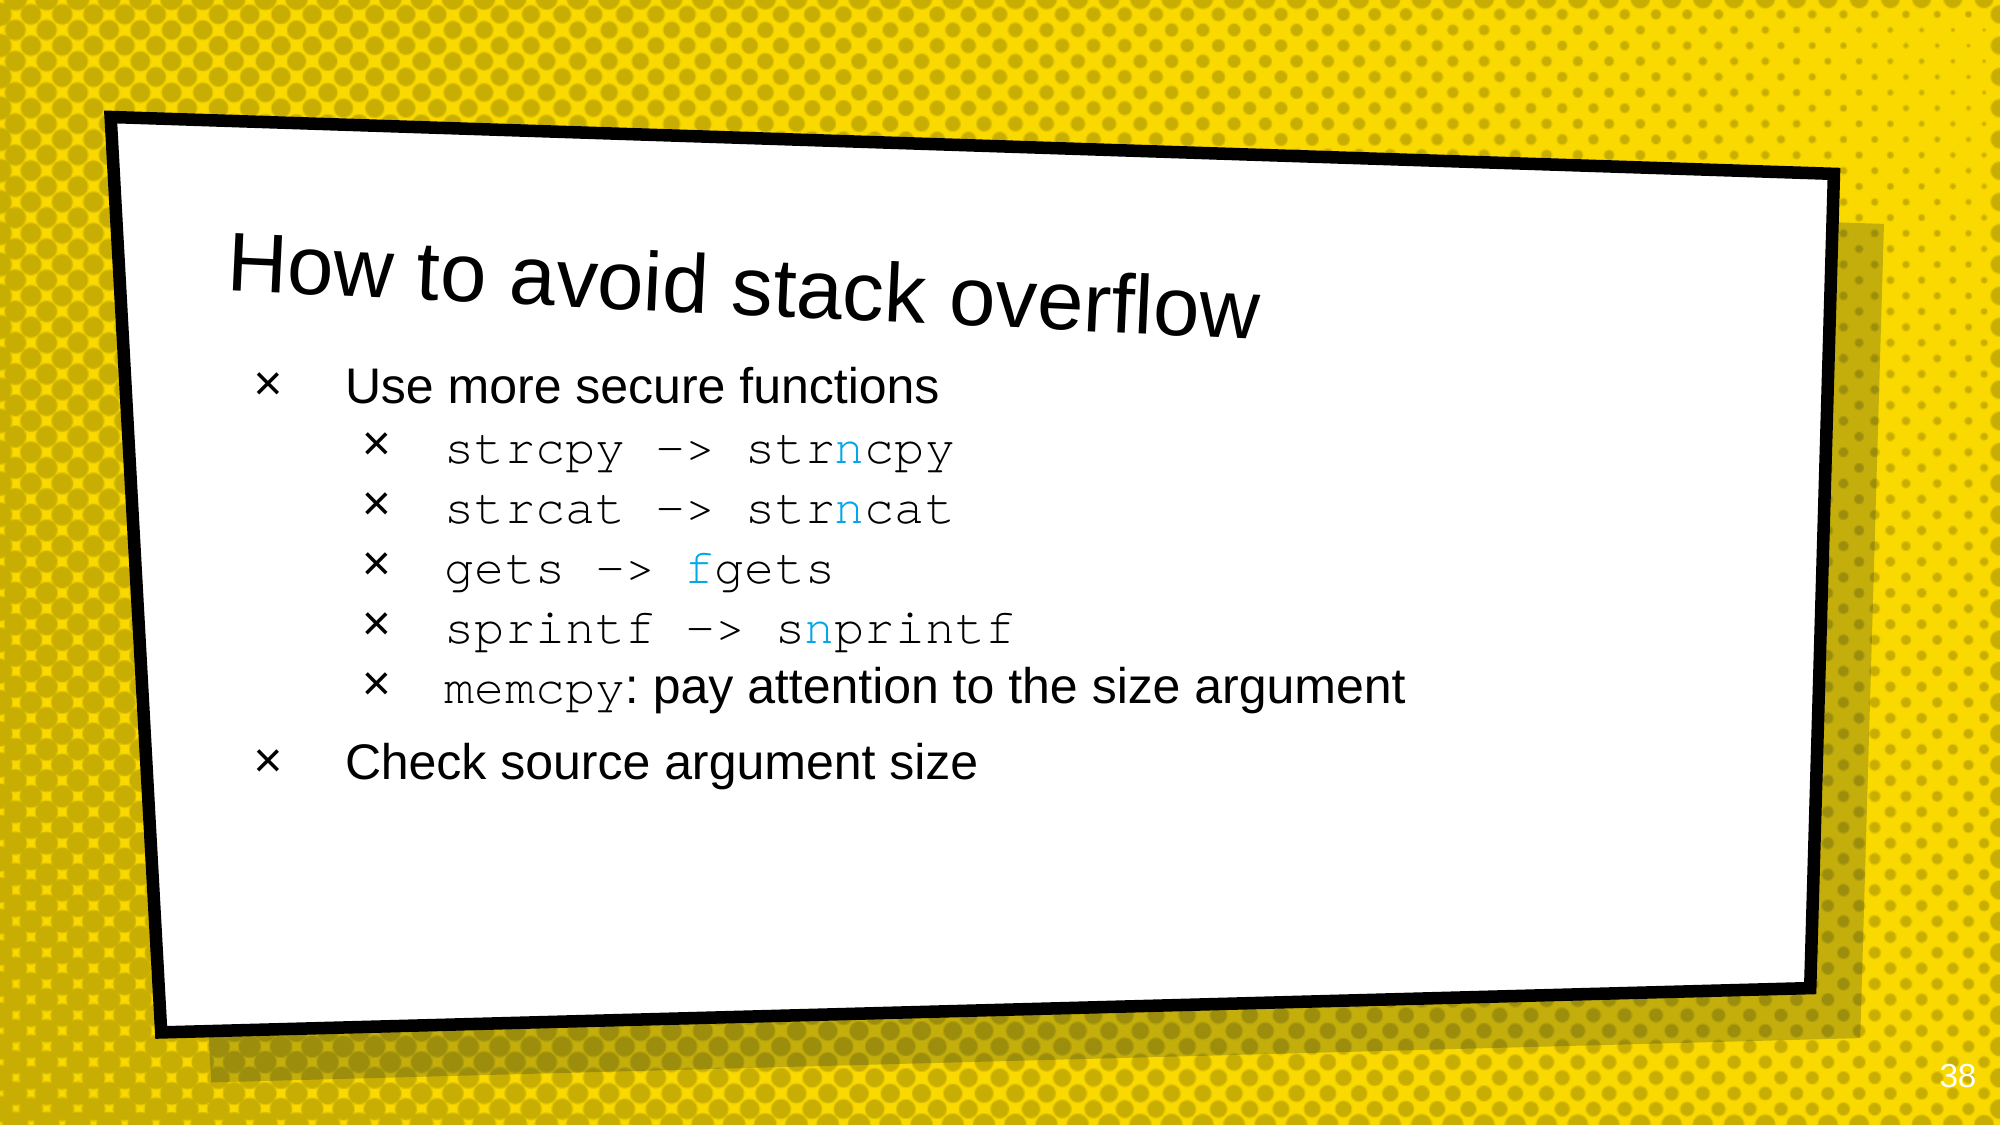

# How to avoid stack overflow
Use more secure functions
strcpy -> strncpy
strcat -> strncat
gets -> fgets
sprintf -> snprintf
memcpy: pay attention to the size argument
Check source argument size
38